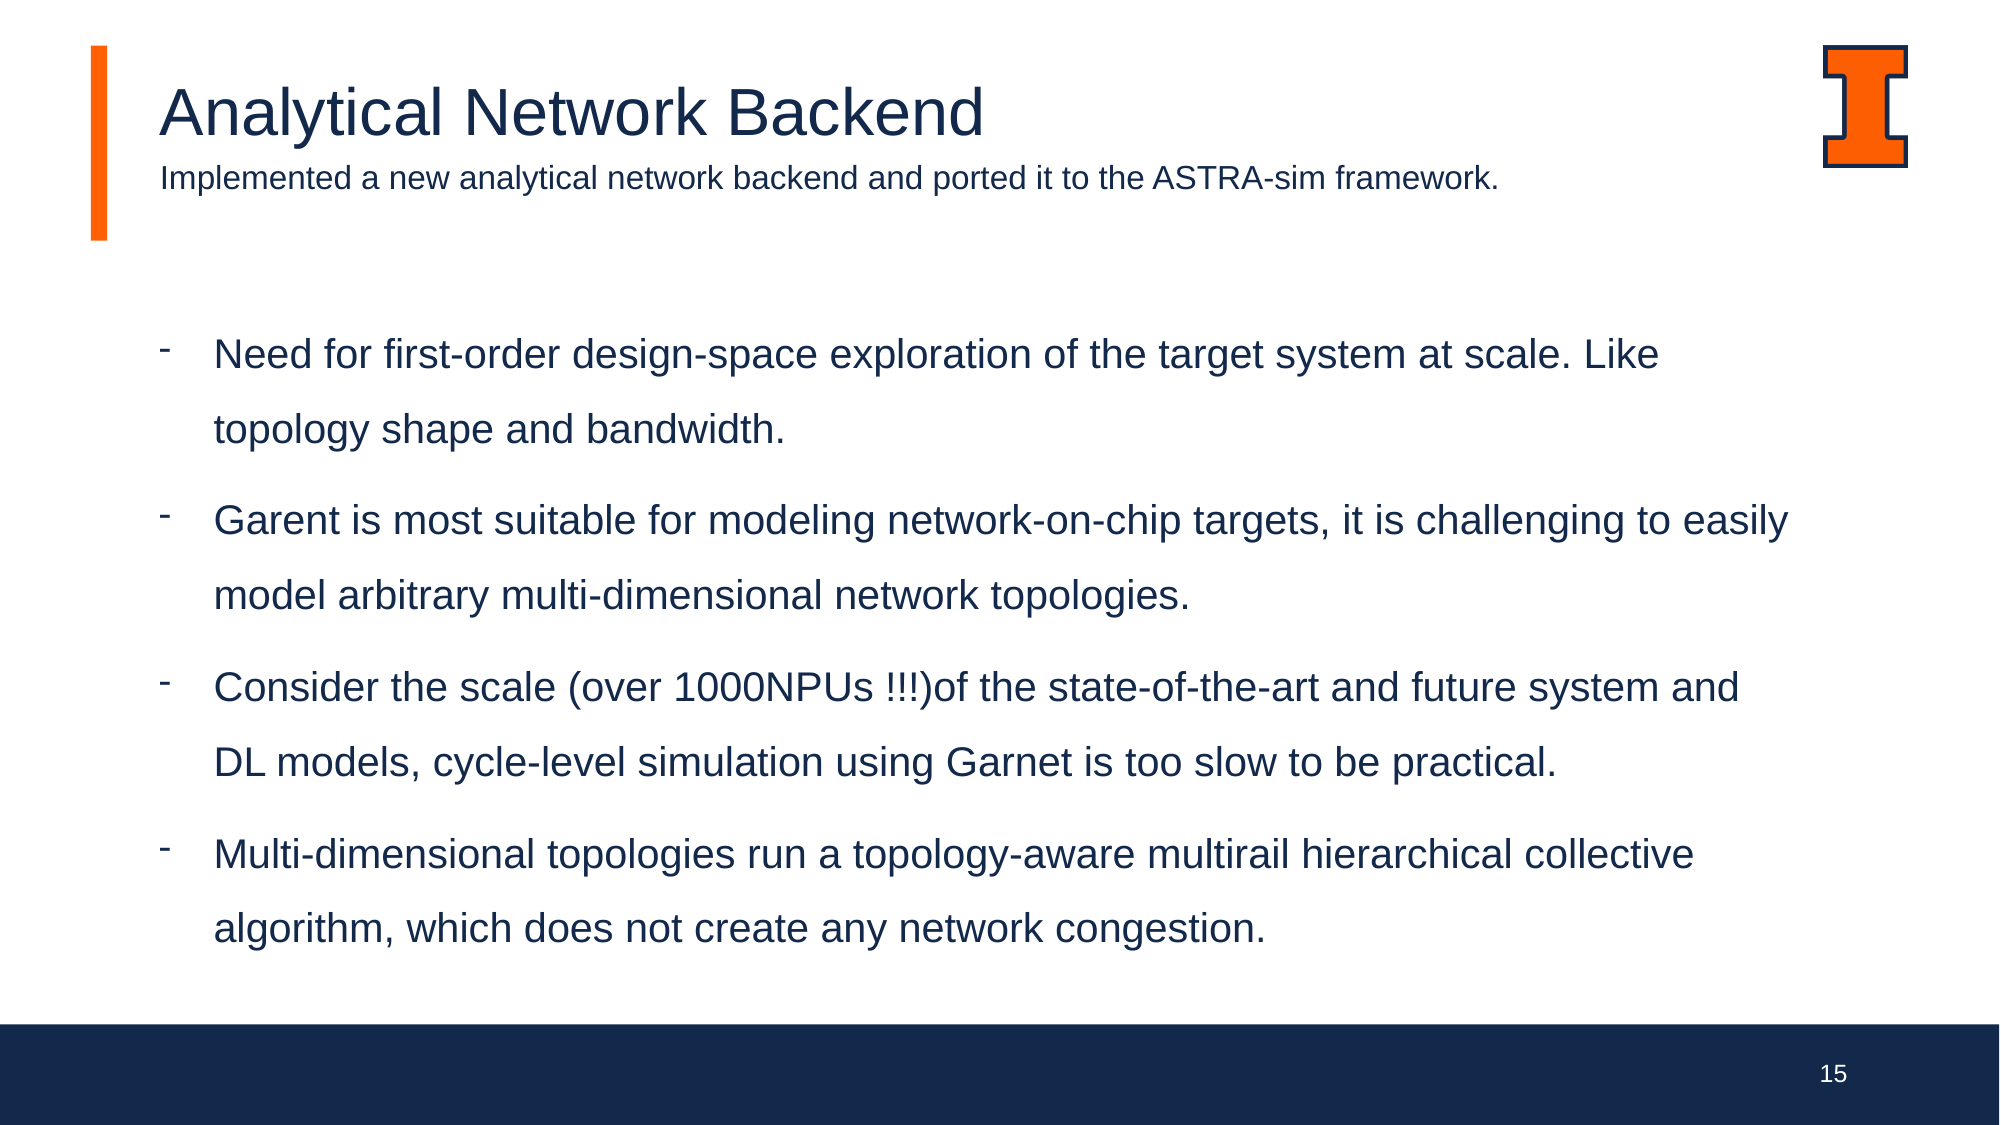

Analytical Network Backend
Implemented a new analytical network backend and ported it to the ASTRA-sim framework.
Need for first-order design-space exploration of the target system at scale. Like topology shape and bandwidth.
Garent is most suitable for modeling network-on-chip targets, it is challenging to easily model arbitrary multi-dimensional network topologies.
Consider the scale (over 1000NPUs !!!)of the state-of-the-art and future system and DL models, cycle-level simulation using Garnet is too slow to be practical.
Multi-dimensional topologies run a topology-aware multirail hierarchical collective algorithm, which does not create any network congestion.

15